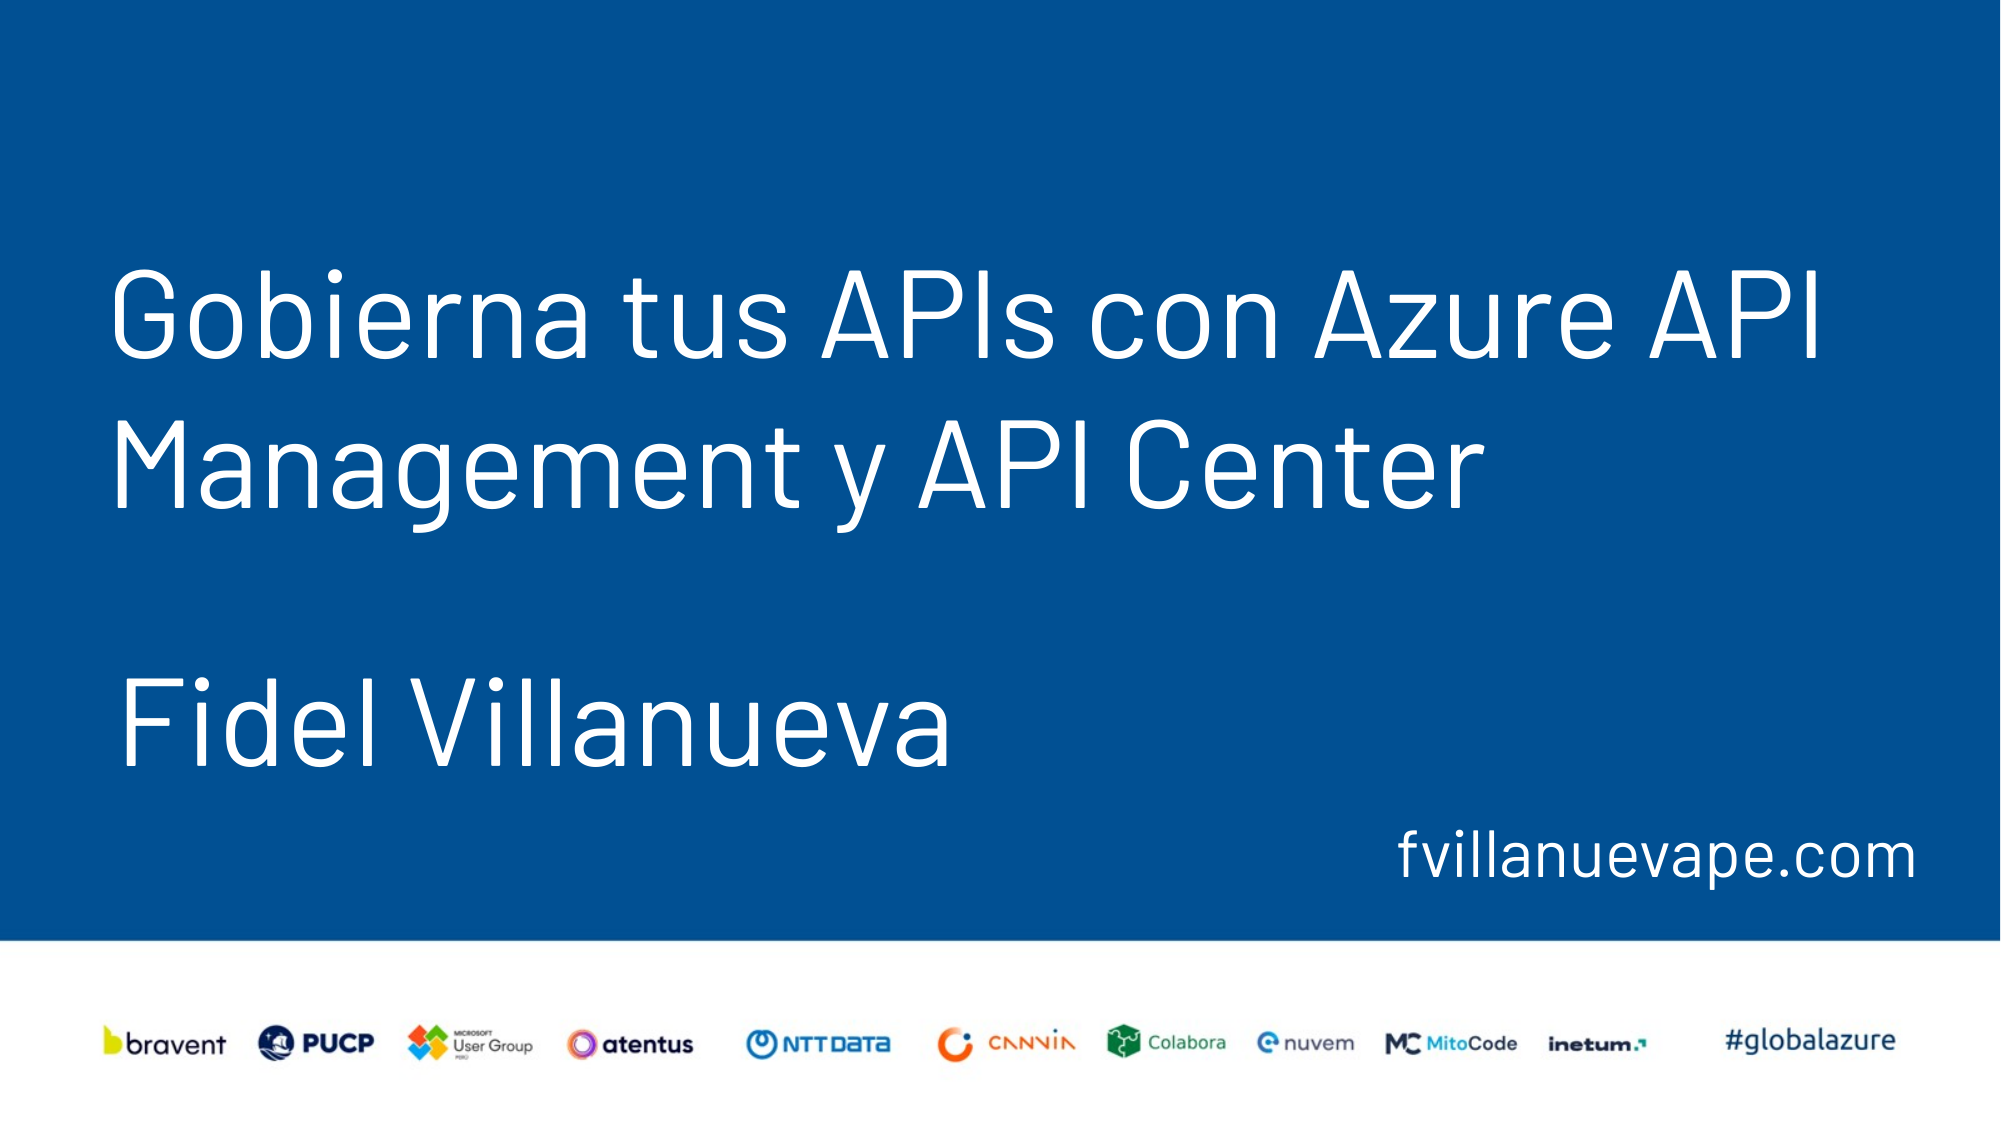

Gobierna tus APIs con Azure API Management y API Center
Fidel Villanueva
fvillanuevape.com